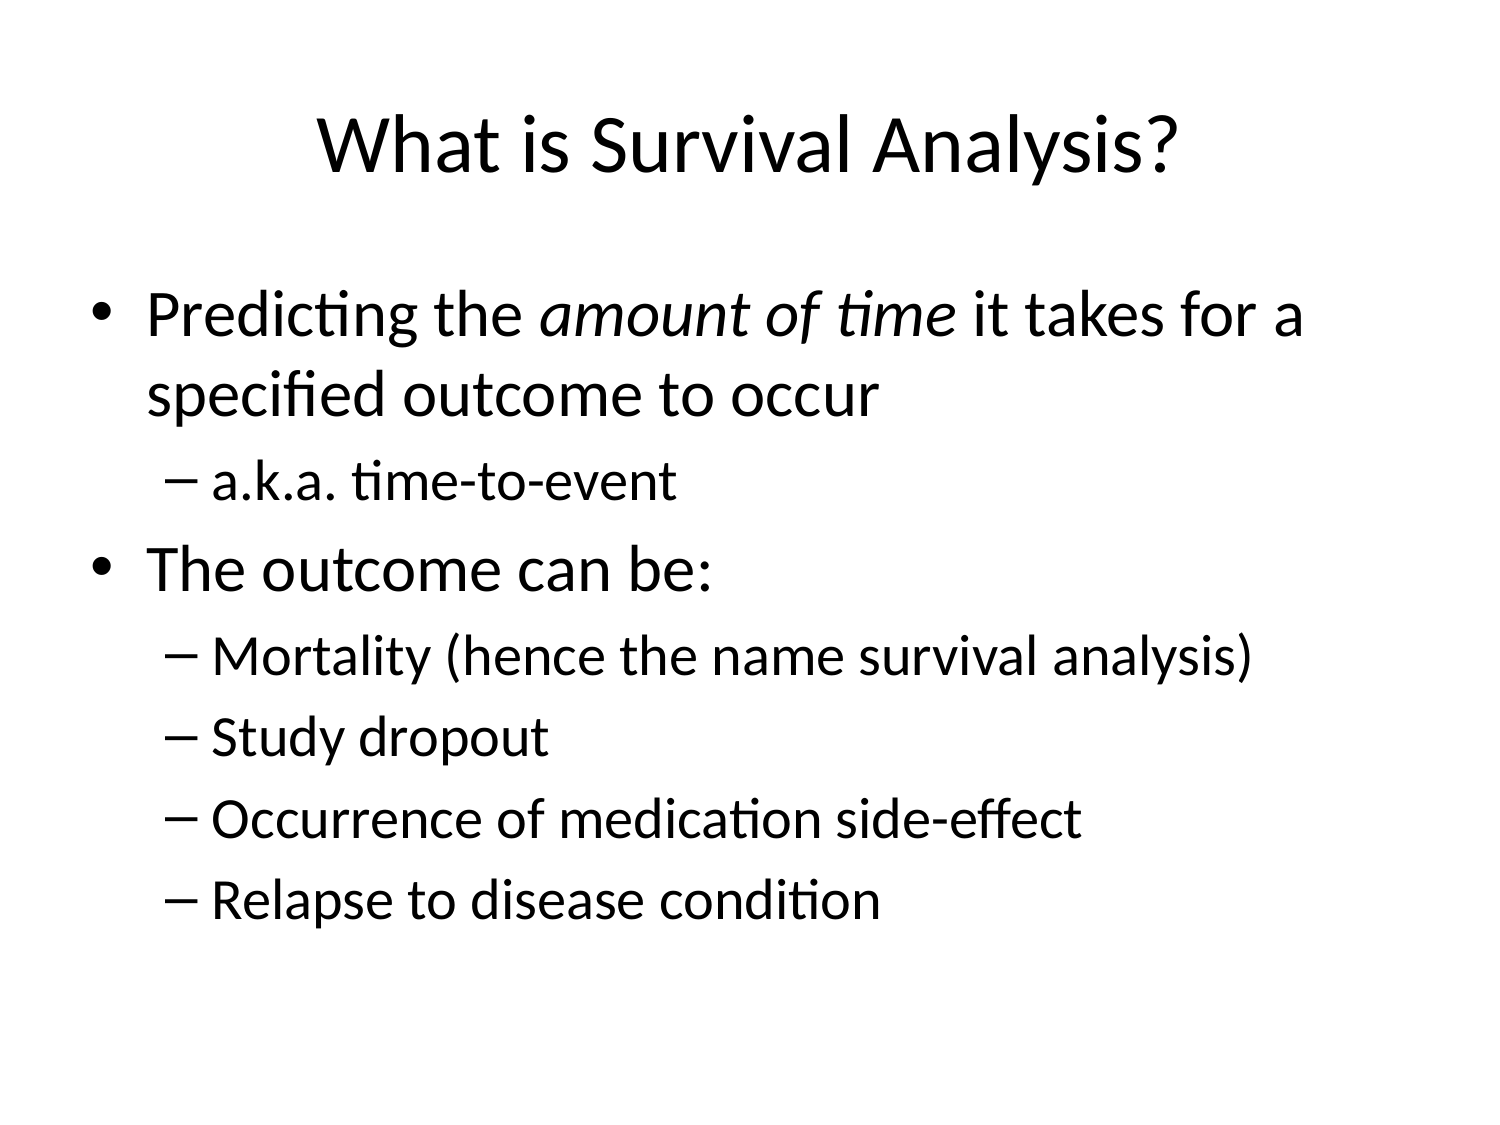

# What is Survival Analysis?
Predicting the amount of time it takes for a specified outcome to occur
a.k.a. time-to-event
The outcome can be:
Mortality (hence the name survival analysis)
Study dropout
Occurrence of medication side-effect
Relapse to disease condition